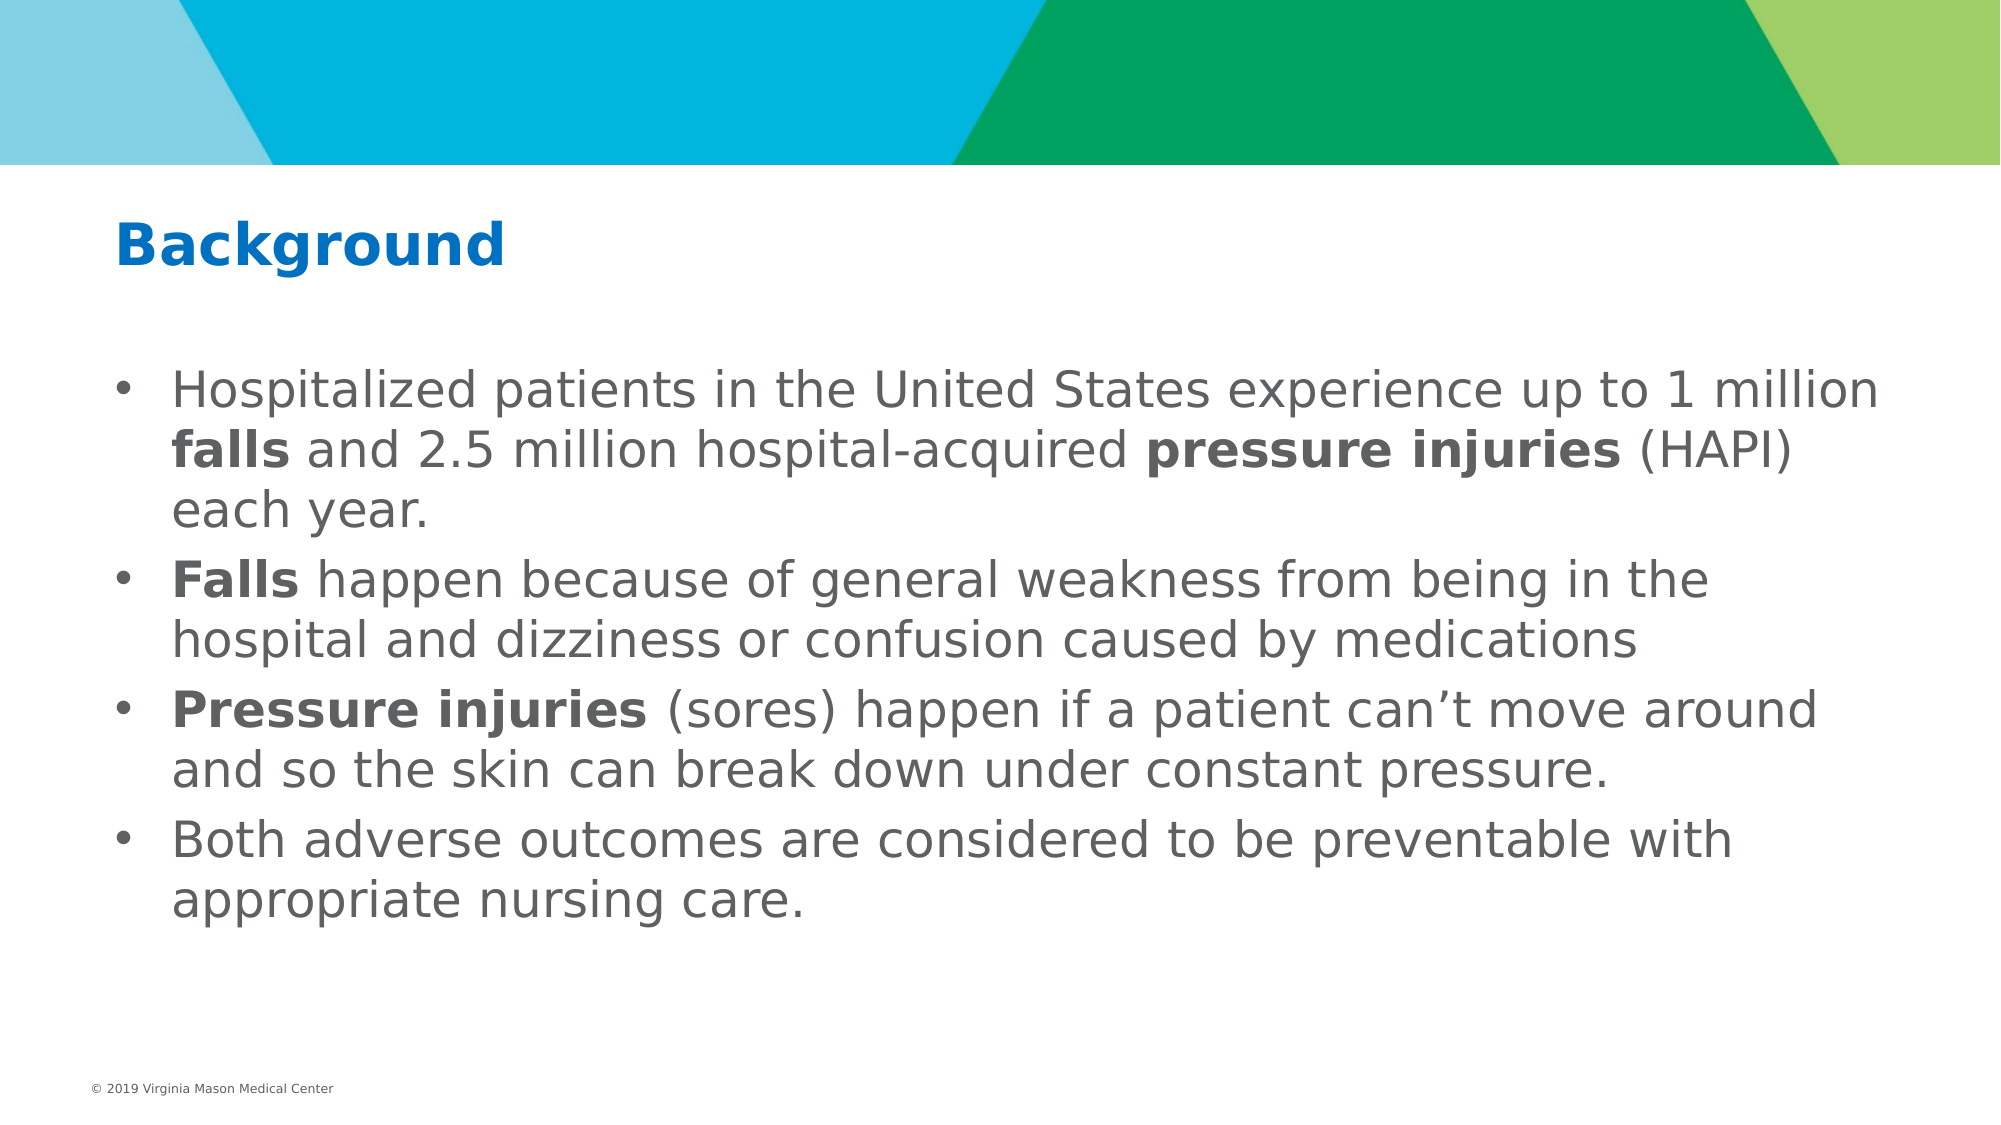

Background

Hospitalized patients in the United States experience up to 1 million falls and 2.5 million hospital-acquired pressure injuries (HAPI) each year.
Falls happen because of general weakness from being in the hospital and dizziness or confusion caused by medications
Pressure injuries (sores) happen if a patient can’t move around and so the skin can break down under constant pressure.
Both adverse outcomes are considered to be preventable with appropriate nursing care.